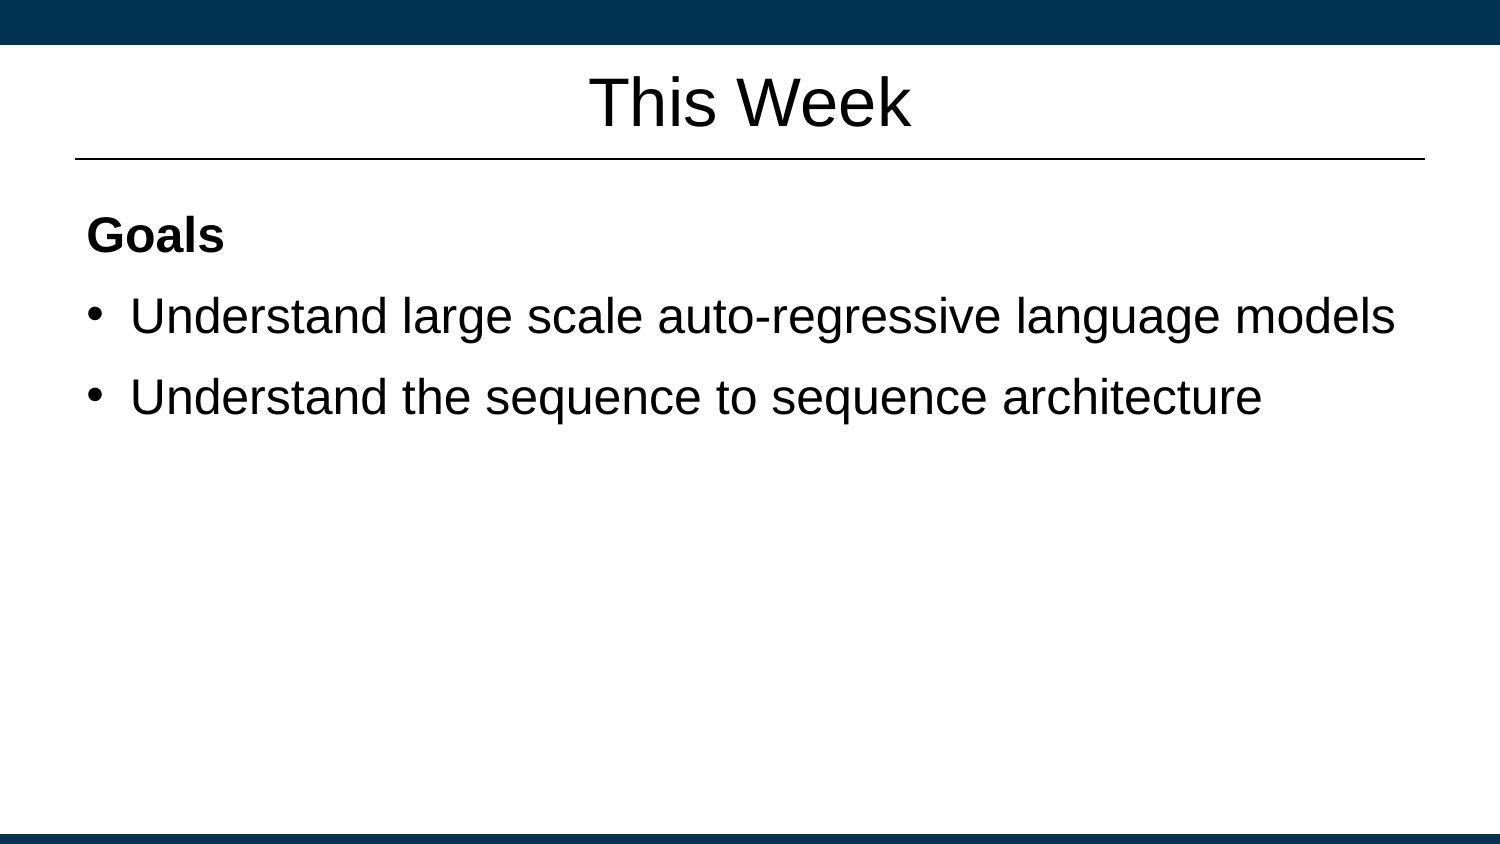

# This Week
Goals
Understand large scale auto-regressive language models
Understand the sequence to sequence architecture